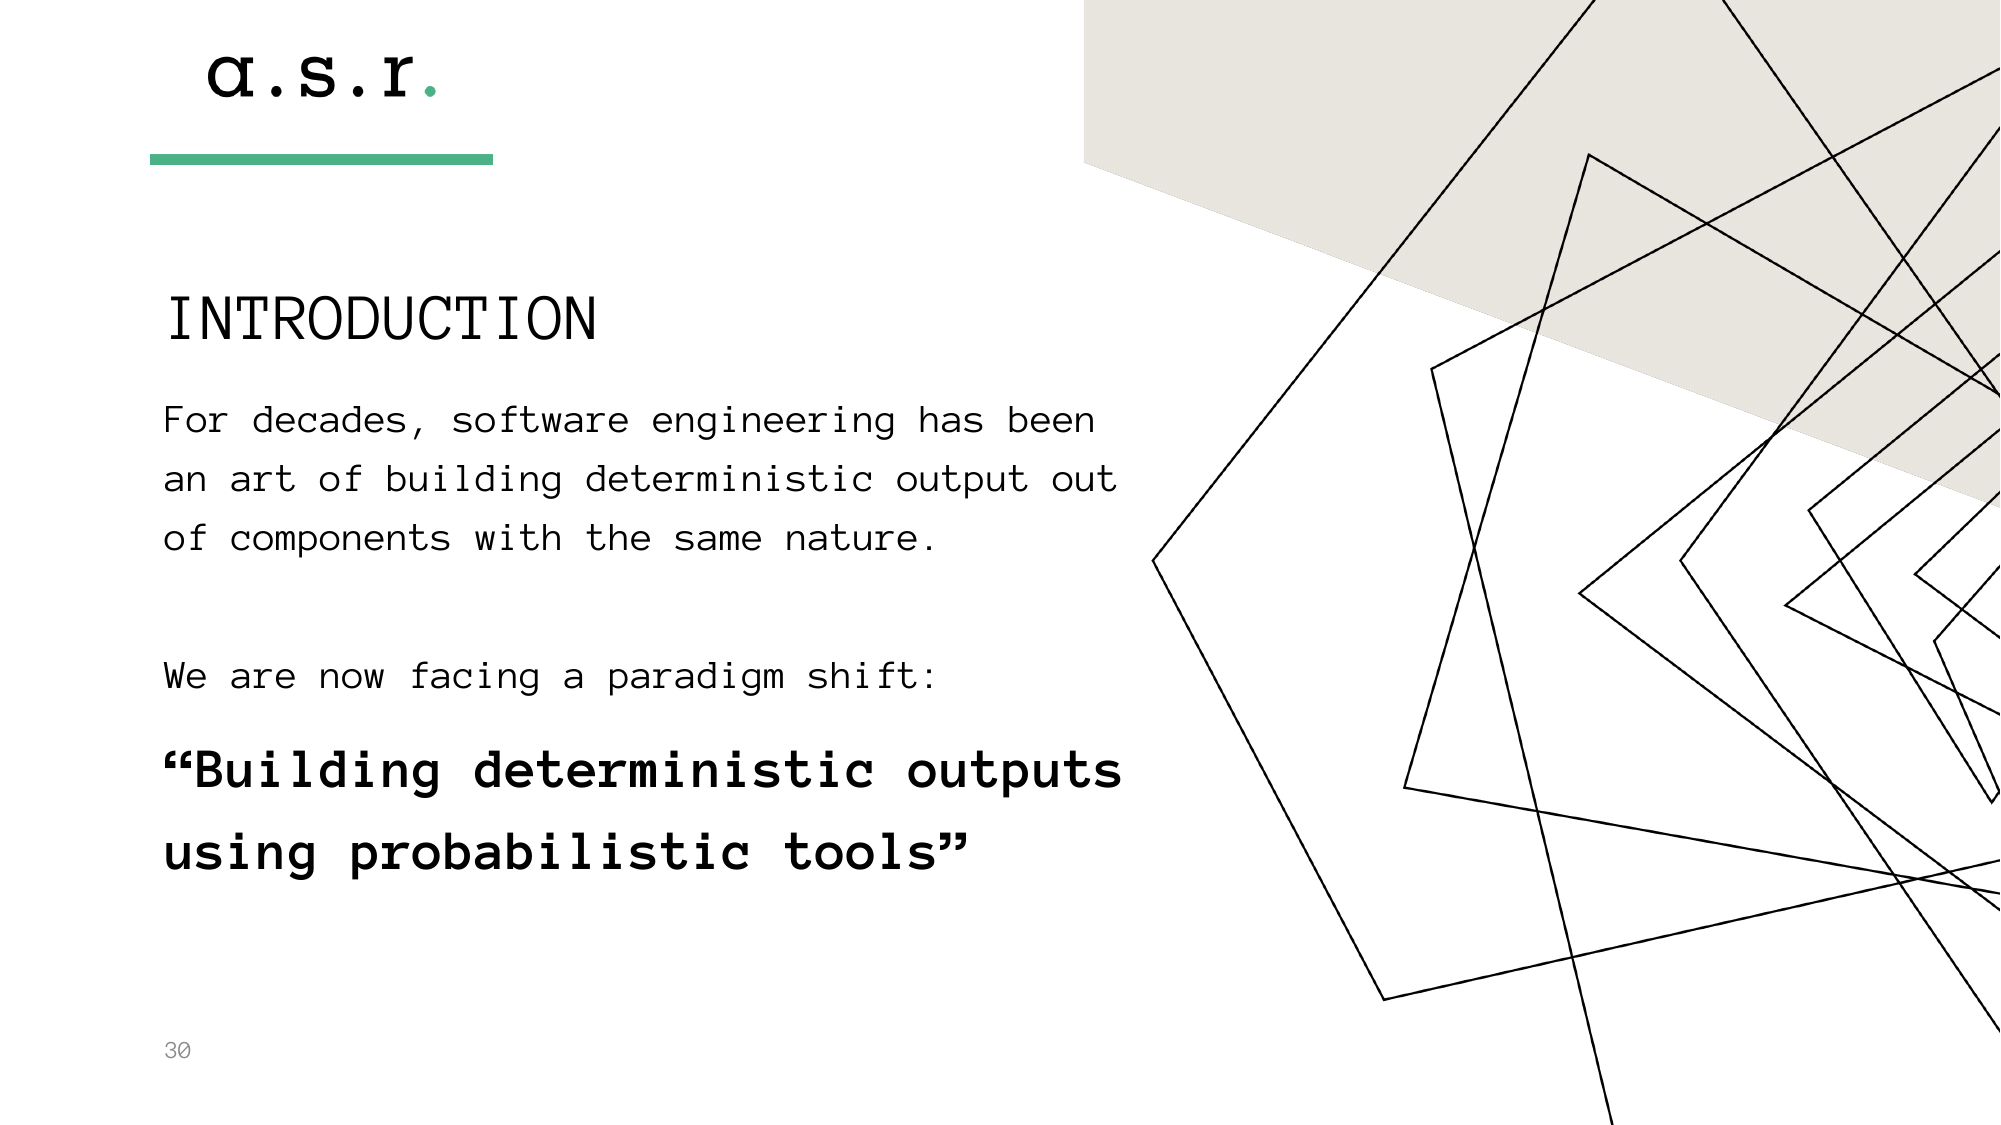

# Introduction
For decades, software engineering has been an art of building deterministic output out of components with the same nature.
We are now facing a paradigm shift:
“Building deterministic outputs using probabilistic tools”
30